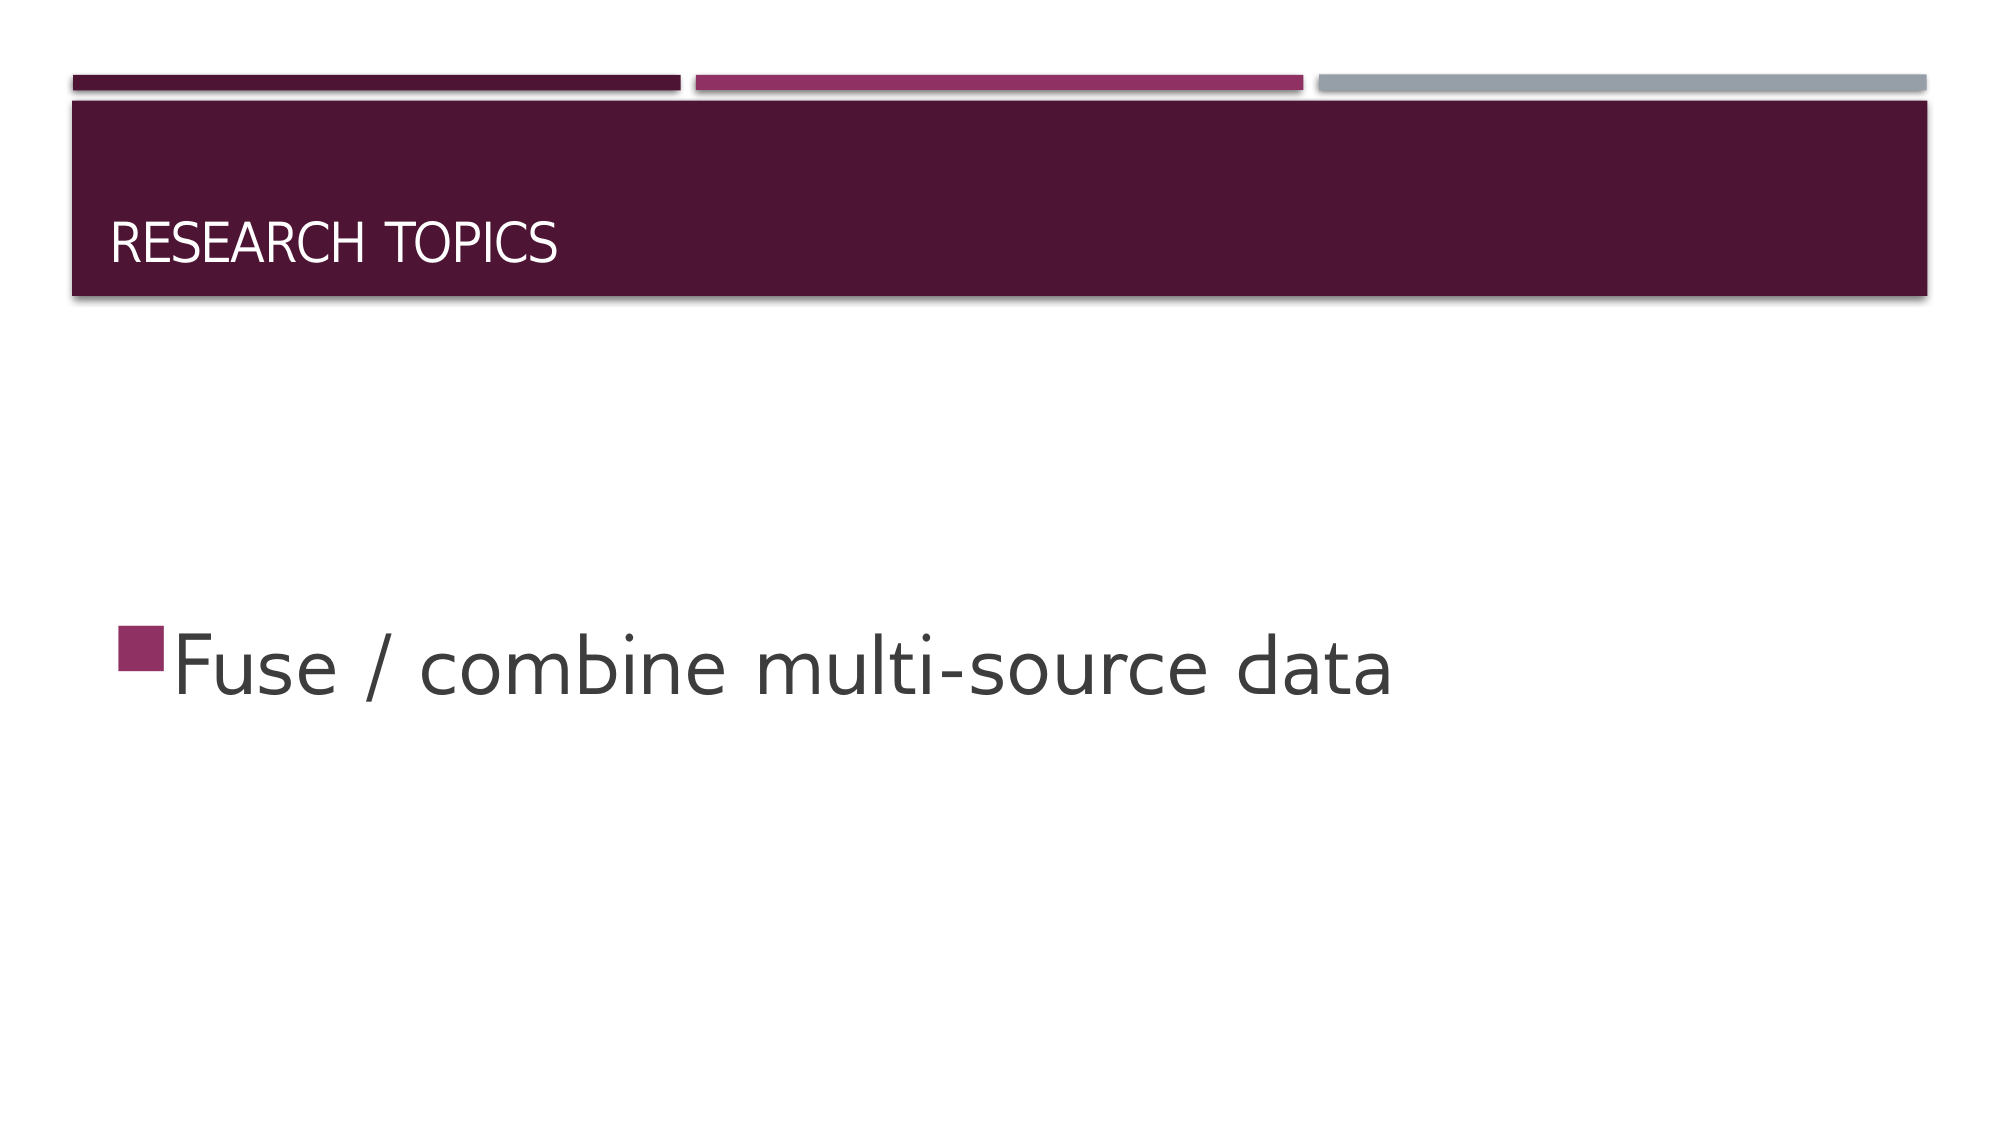

# Research topics
Fuse / combine multi-source data